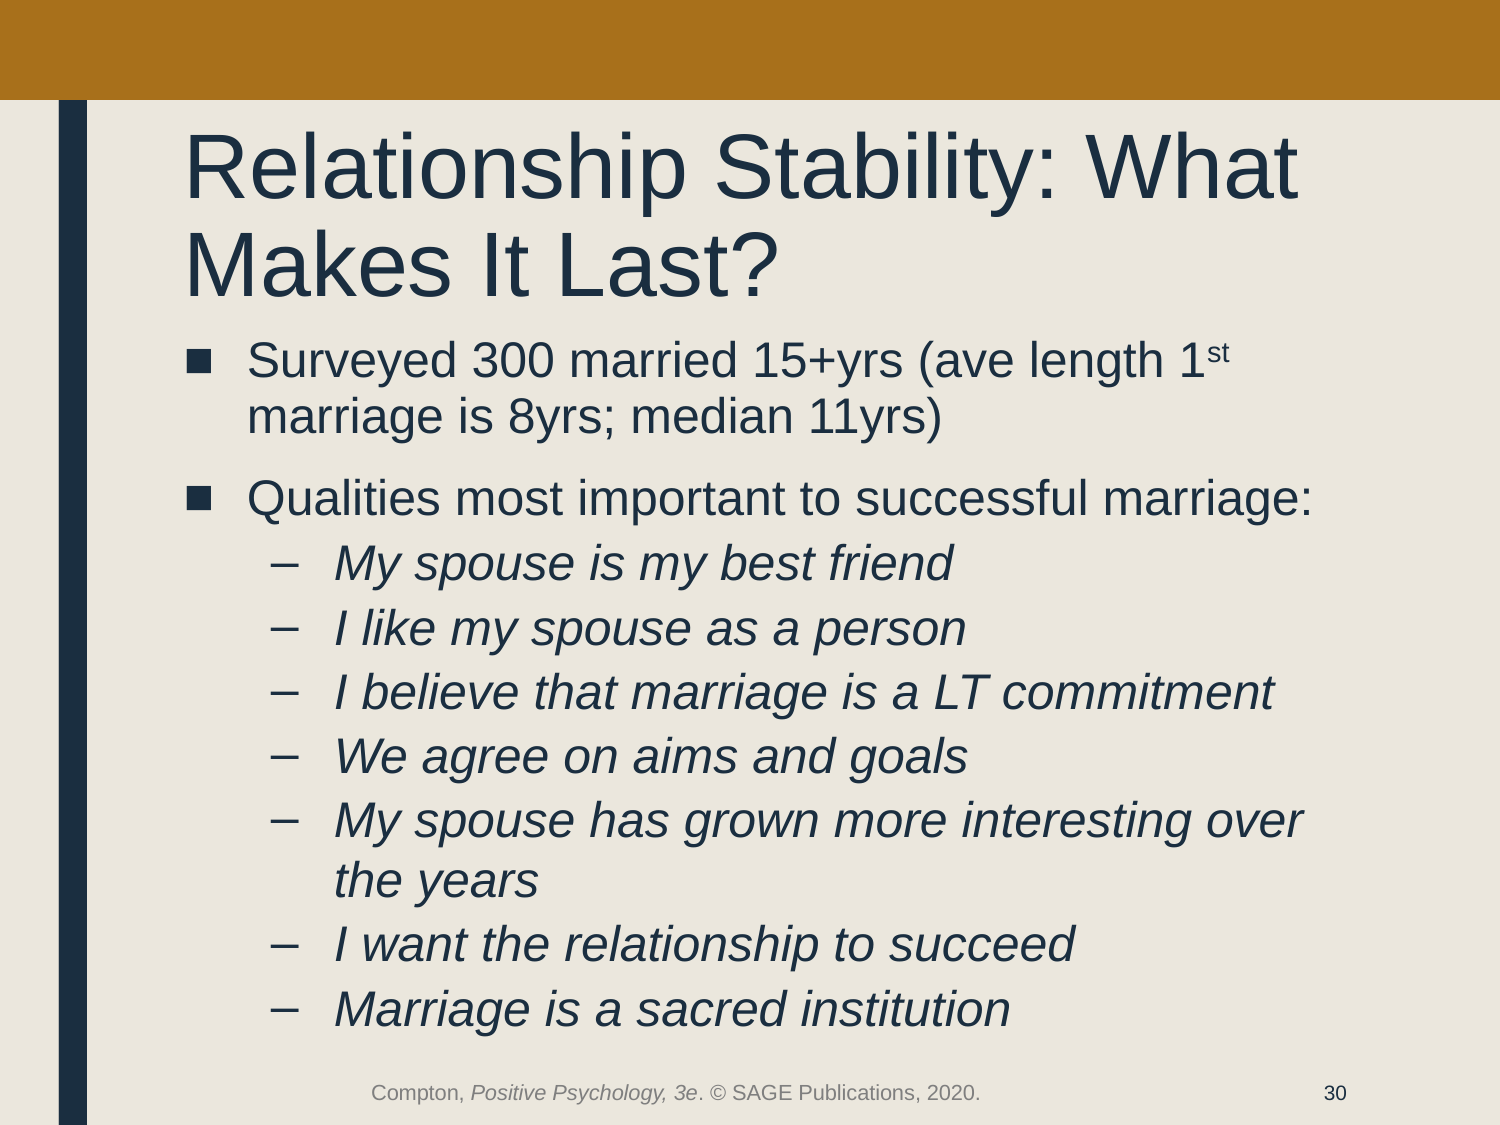

# Relationship Stability: What Makes It Last?
Surveyed 300 married 15+yrs (ave length 1st marriage is 8yrs; median 11yrs)
Qualities most important to successful marriage:
My spouse is my best friend
I like my spouse as a person
I believe that marriage is a LT commitment
We agree on aims and goals
My spouse has grown more interesting over the years
I want the relationship to succeed
Marriage is a sacred institution

Compton, Positive Psychology, 3e. © SAGE Publications, 2020.
30